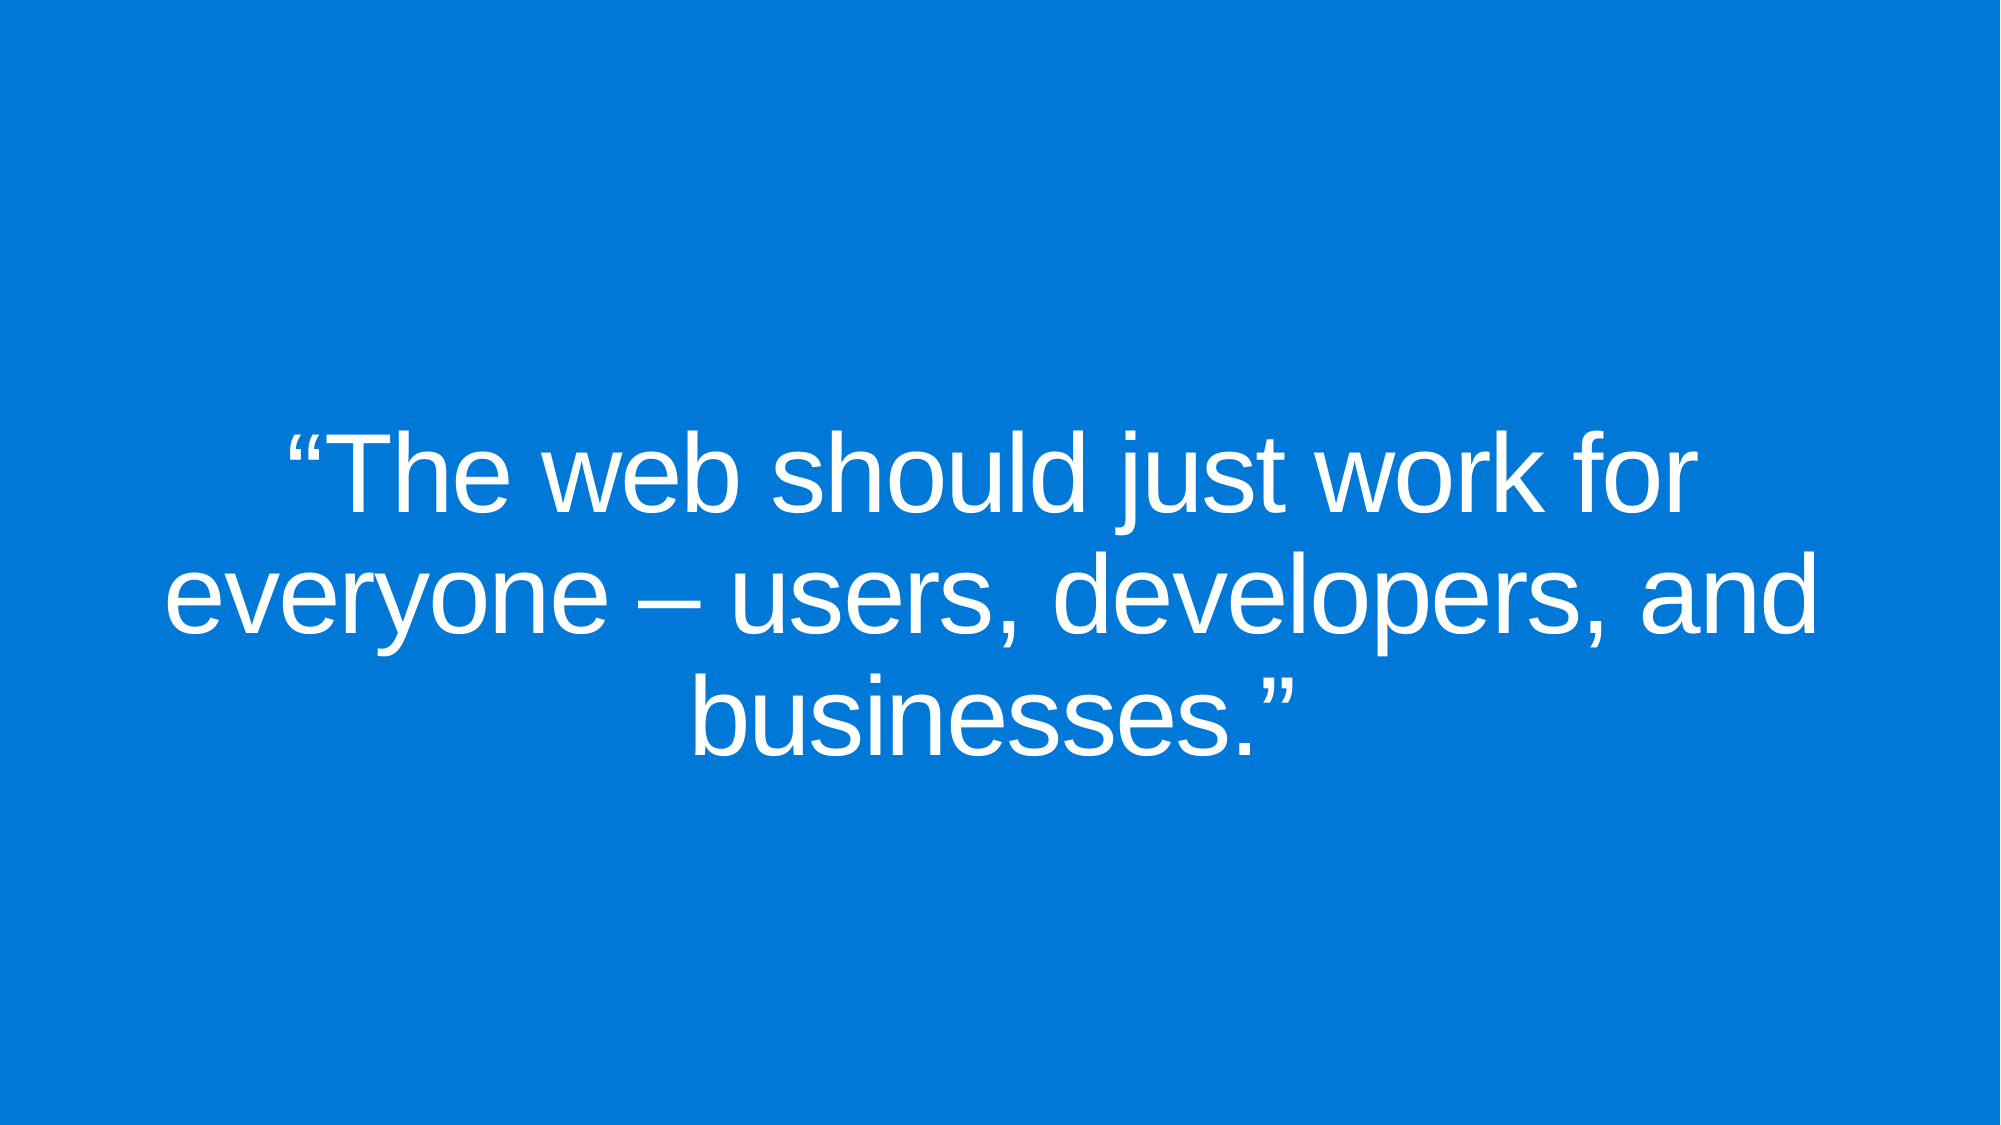

“The web should just work for everyone – users, developers, and businesses.”